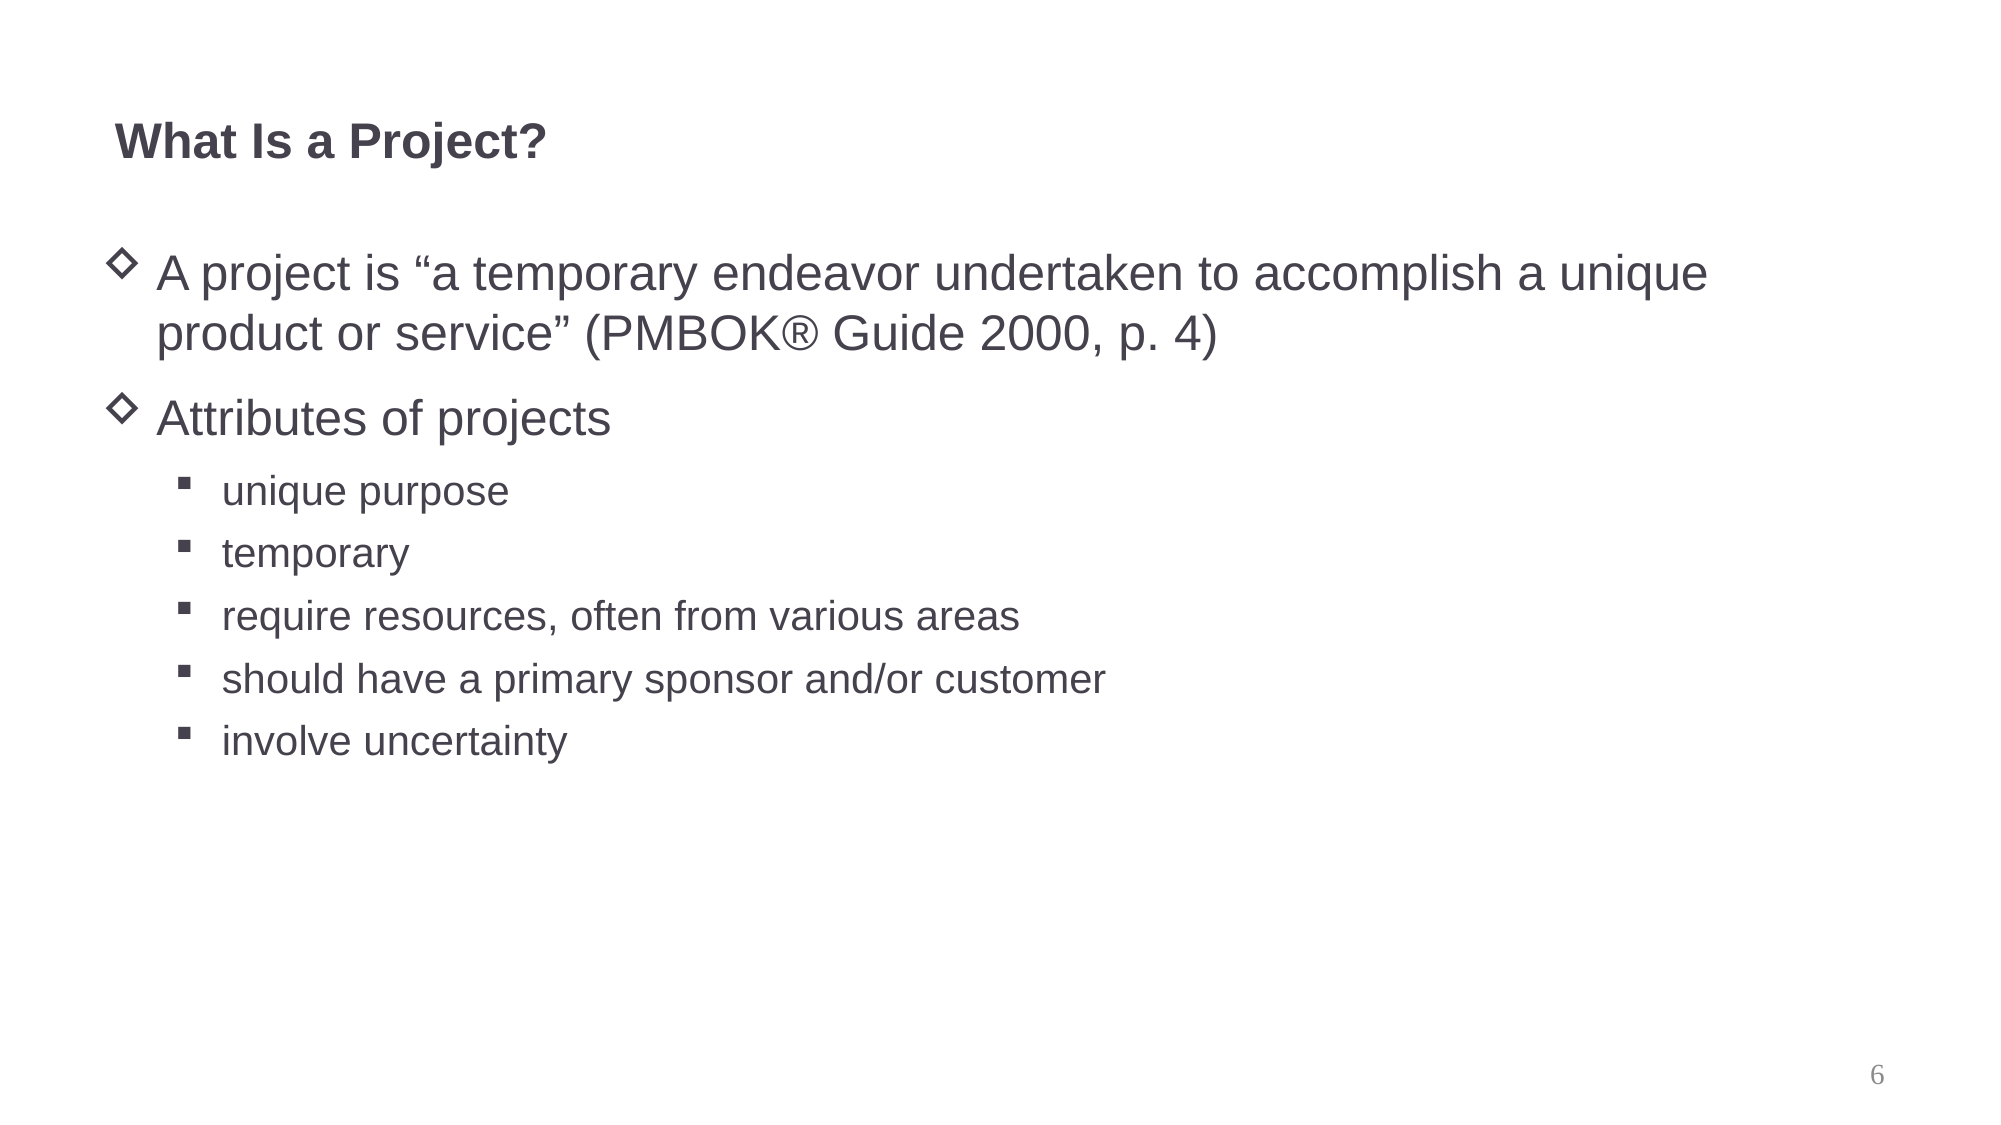

# What Is a Project?
A project is “a temporary endeavor undertaken to accomplish a unique product or service” (PMBOK® Guide 2000, p. 4)
Attributes of projects
unique purpose
temporary
require resources, often from various areas
should have a primary sponsor and/or customer
involve uncertainty
6